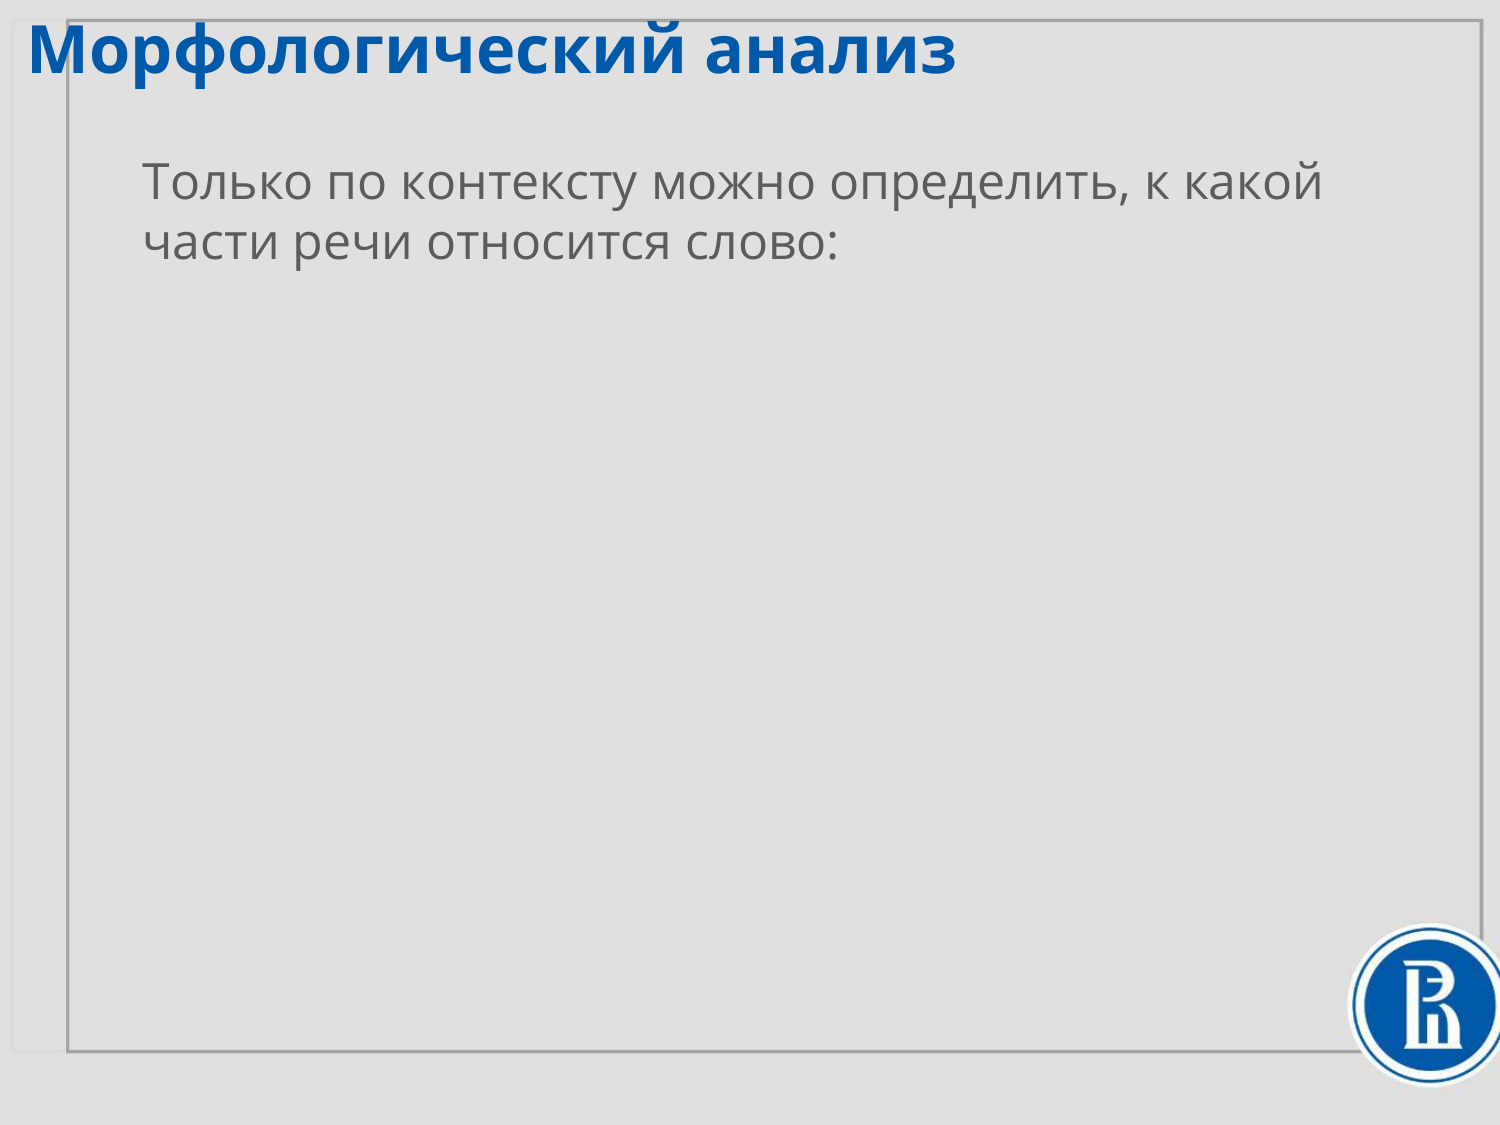

Морфологический анализ
Только по контексту можно определить, к какой части речи относится слово: